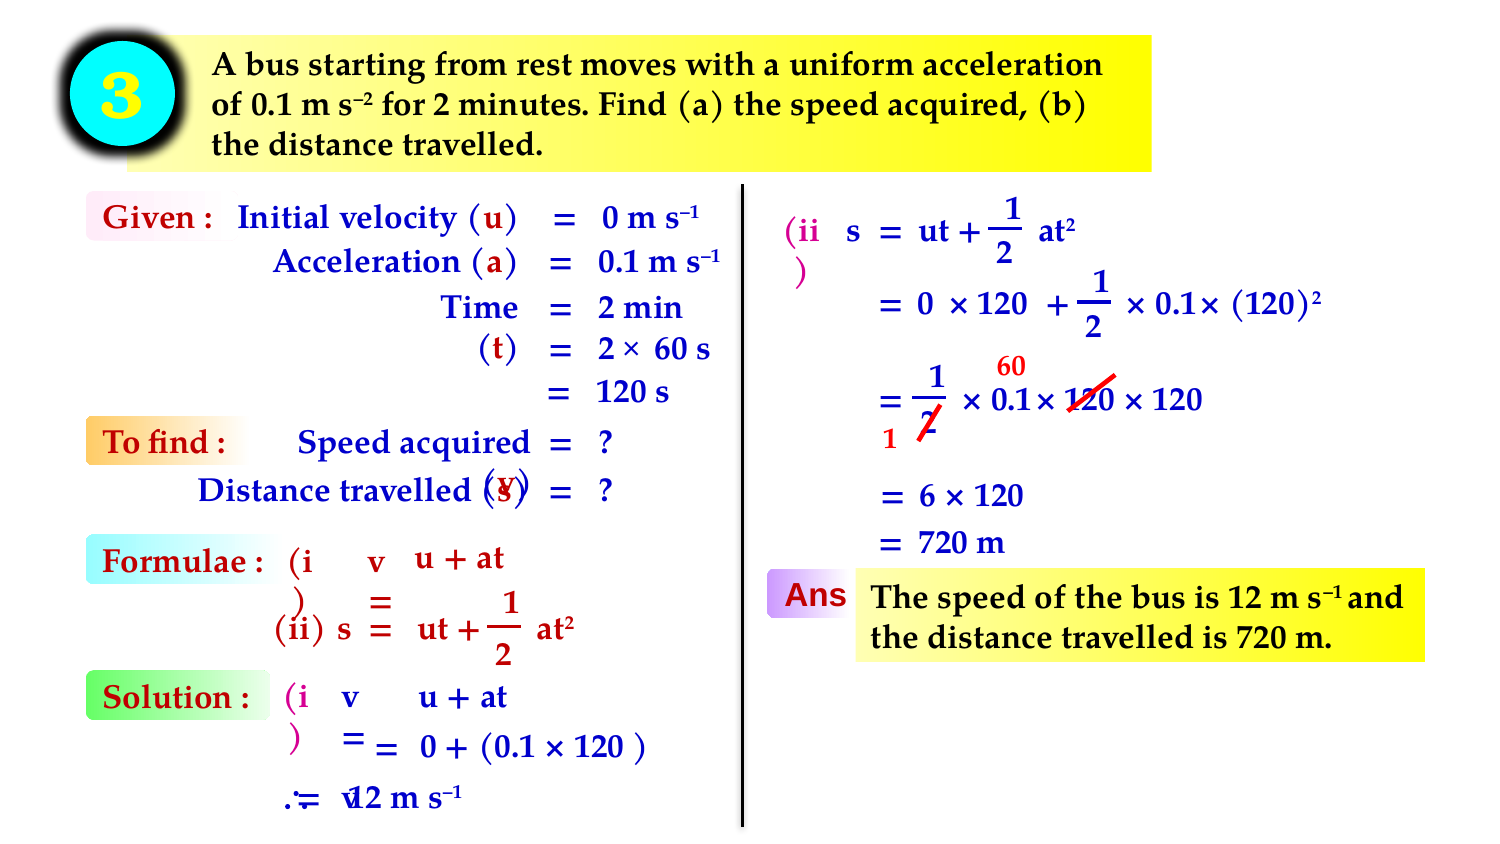

A bus starting from rest moves with a uniform acceleration of 0.1 m s–2 for 2 minutes. Find (a) the speed acquired, (b) the distance travelled.

3
1
2
ut +
at2
Initial velocity (u)
=   0 m s–1
Given :
(ii)
s
=
=   0.1 m s–1
Acceleration (a)
1
2
=
0
× 120
+
× 0.1
× (120)2
Time (t)
=   2 min
=   2 ×  60 s
60
1
2
=   120 s
=
× 0.1
× 120 × 120
1
Speed acquired (v)
=   ?
To find :
Distance travelled (s)
=   ?
=
6 × 120
=
720 m
u + at
(i)
v  =
Formulae :
Ans :
The speed of the bus is 12 m s–1 and the distance travelled is 720 m.
1
2
ut +
at2
(ii)
s  =
(i)
v  =
u + at
Solution :
0 + (0.1 × 120 )
=
∴
v
12 m s–1
=